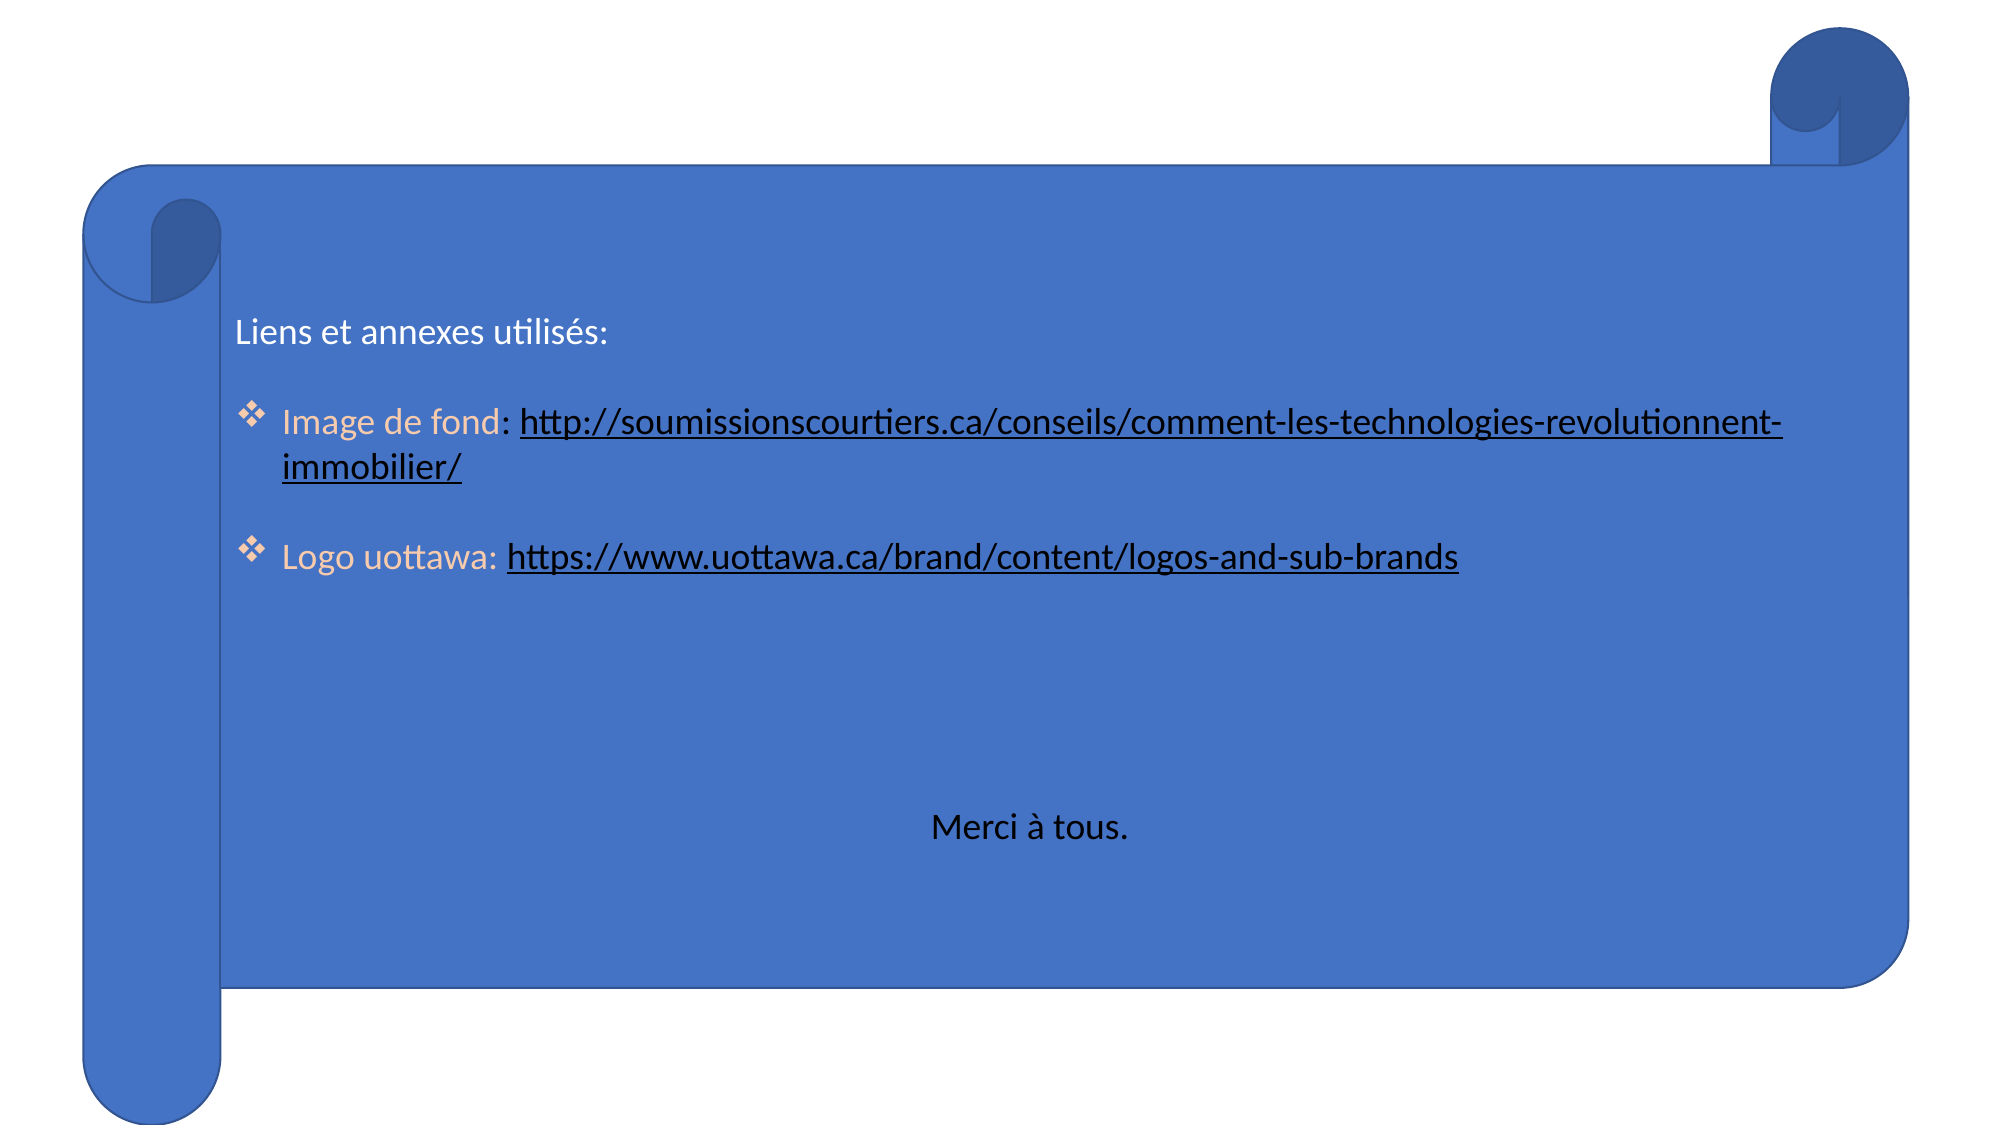

Liens et annexes utilisés:

Image de fond: http://soumissionscourtiers.ca/conseils/comment-les-technologies-revolutionnent-immobilier/

Logo uottawa: https://www.uottawa.ca/brand/content/logos-and-sub-brands

Merci à tous.